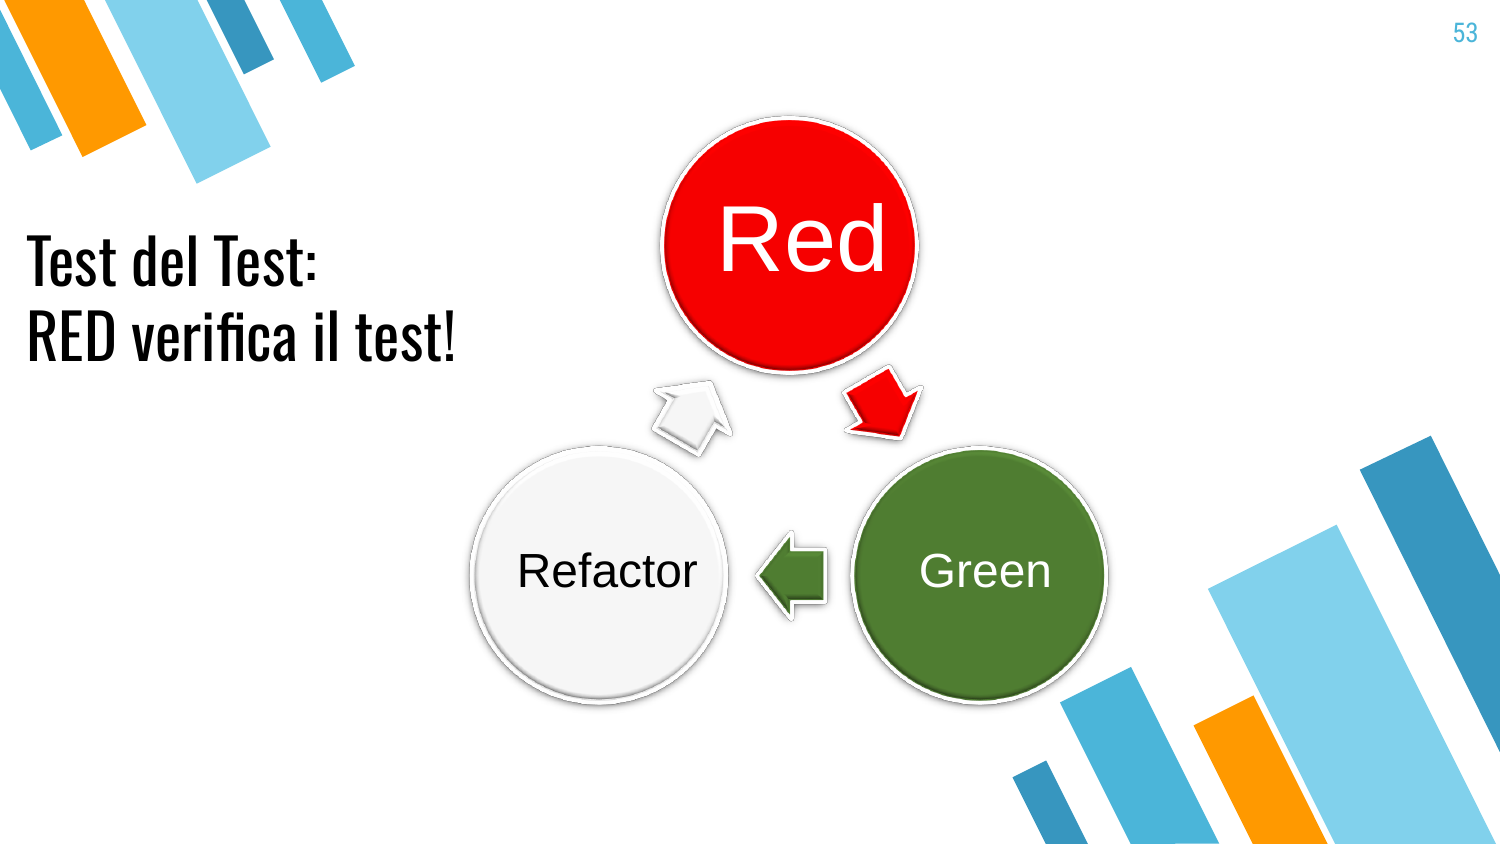

53

Red
Test del Test:
RED verifica il test!
Refactor
Green